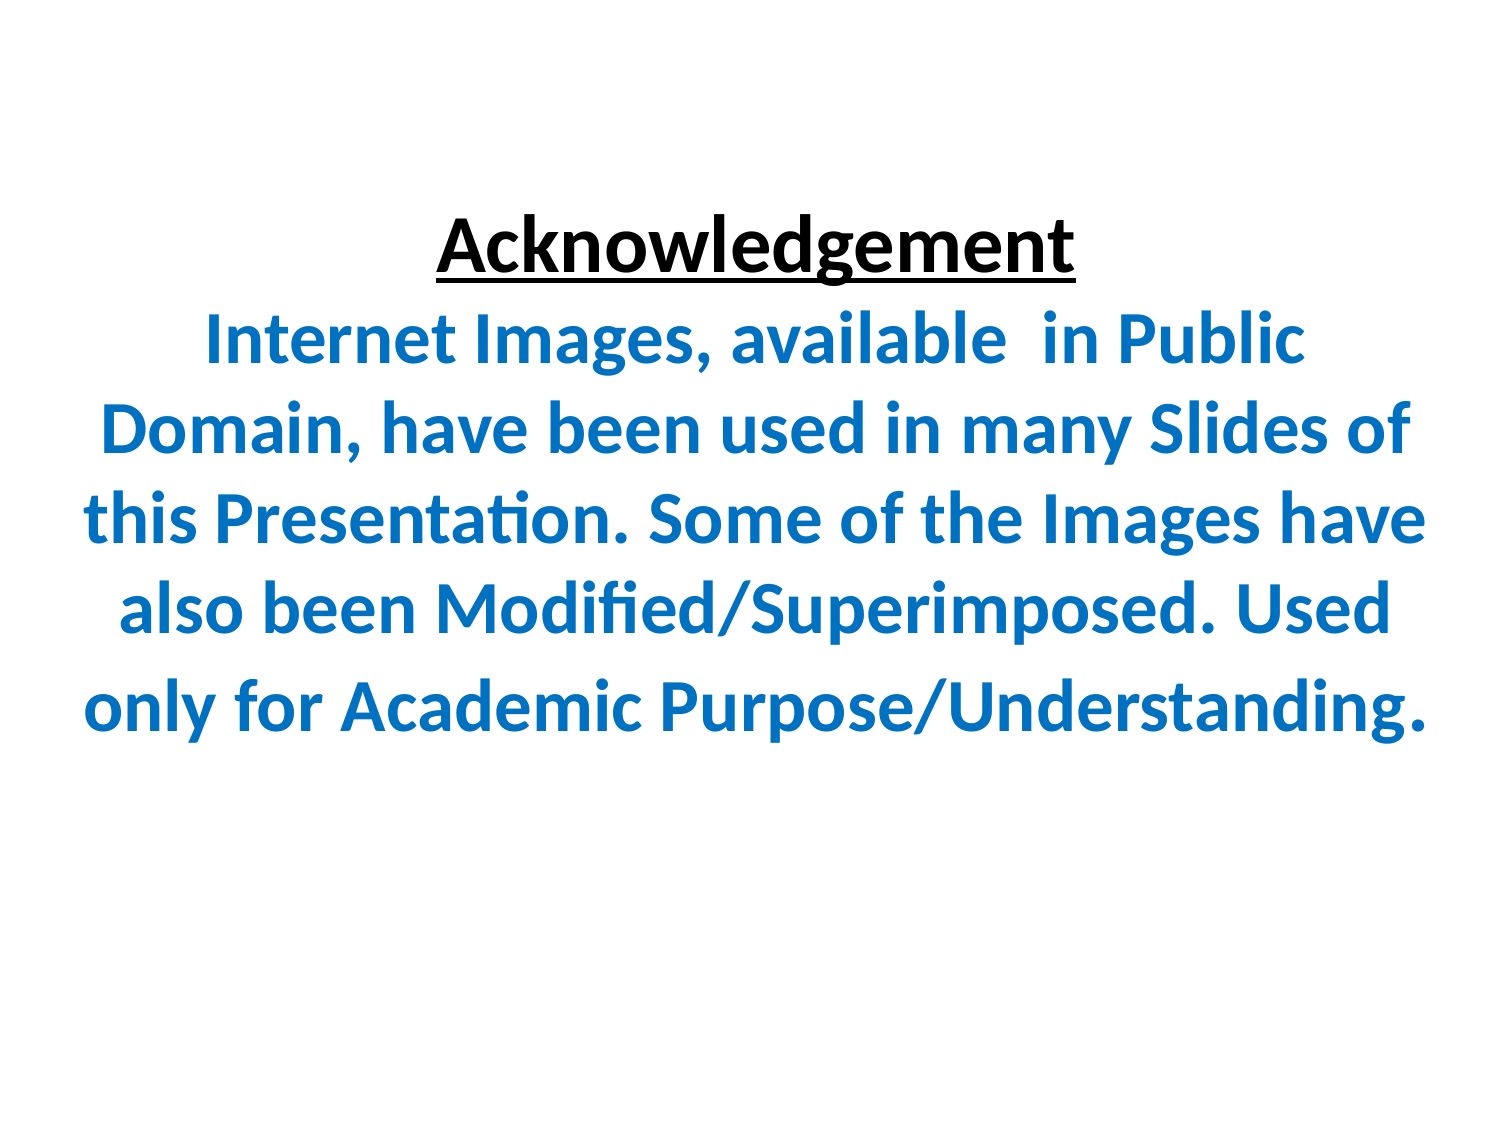

# Acknowledgement Internet Images, available  in Public Domain, have been used in many Slides of this Presentation. Some of the Images have also been Modified/Superimposed. Used only for Academic Purpose/Understanding.